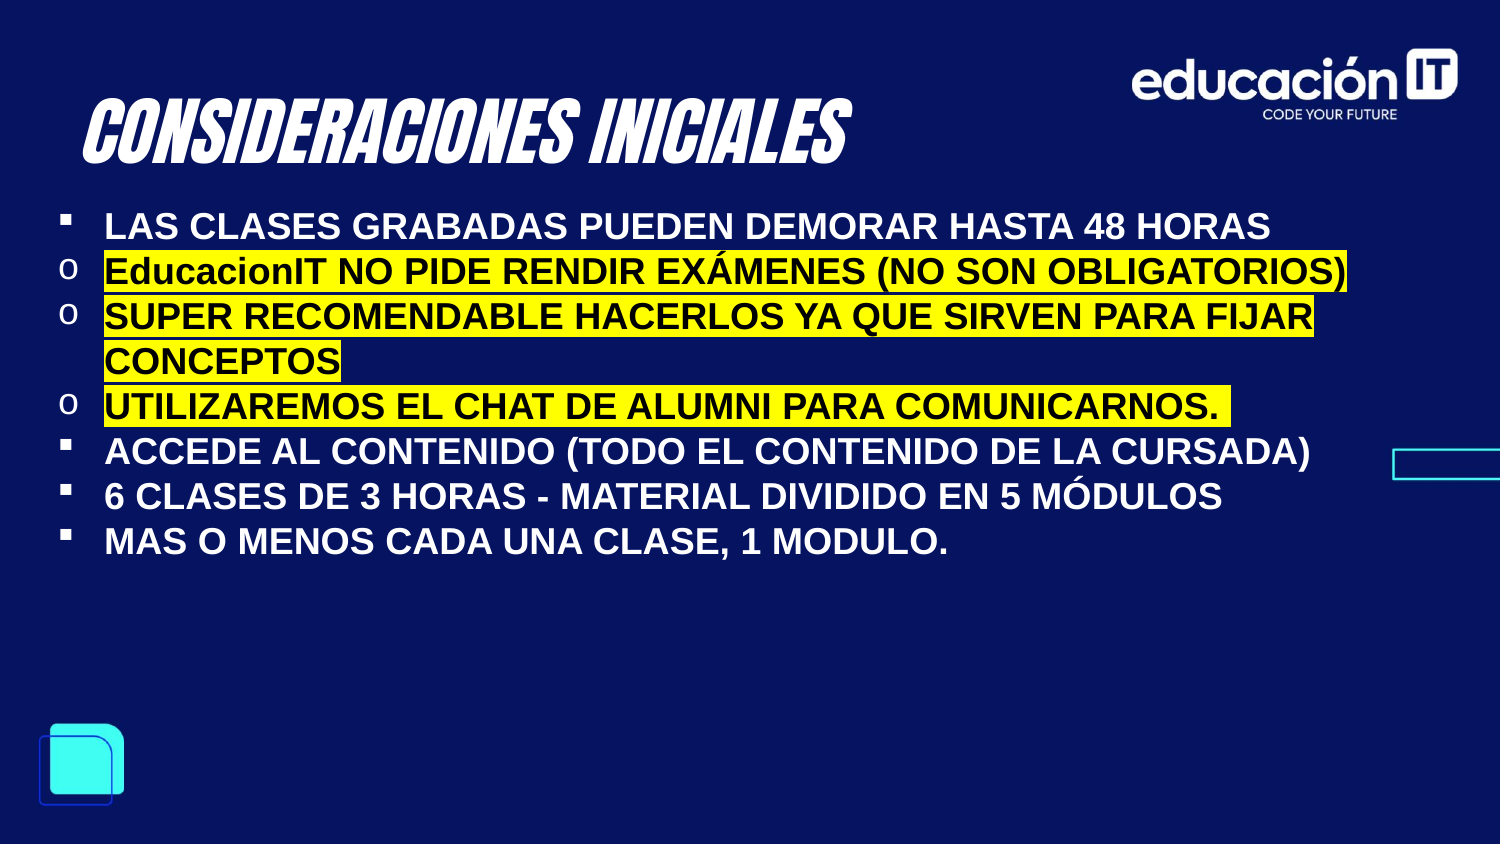

CONSIDERACIONES INICIALES
LAS CLASES GRABADAS PUEDEN DEMORAR HASTA 48 HORAS
EducacionIT NO PIDE RENDIR EXÁMENES (NO SON OBLIGATORIOS)
SUPER RECOMENDABLE HACERLOS YA QUE SIRVEN PARA FIJAR CONCEPTOS
UTILIZAREMOS EL CHAT DE ALUMNI PARA COMUNICARNOS.
ACCEDE AL CONTENIDO (TODO EL CONTENIDO DE LA CURSADA)
6 CLASES DE 3 HORAS - MATERIAL DIVIDIDO EN 5 MÓDULOS
MAS O MENOS CADA UNA CLASE, 1 MODULO.